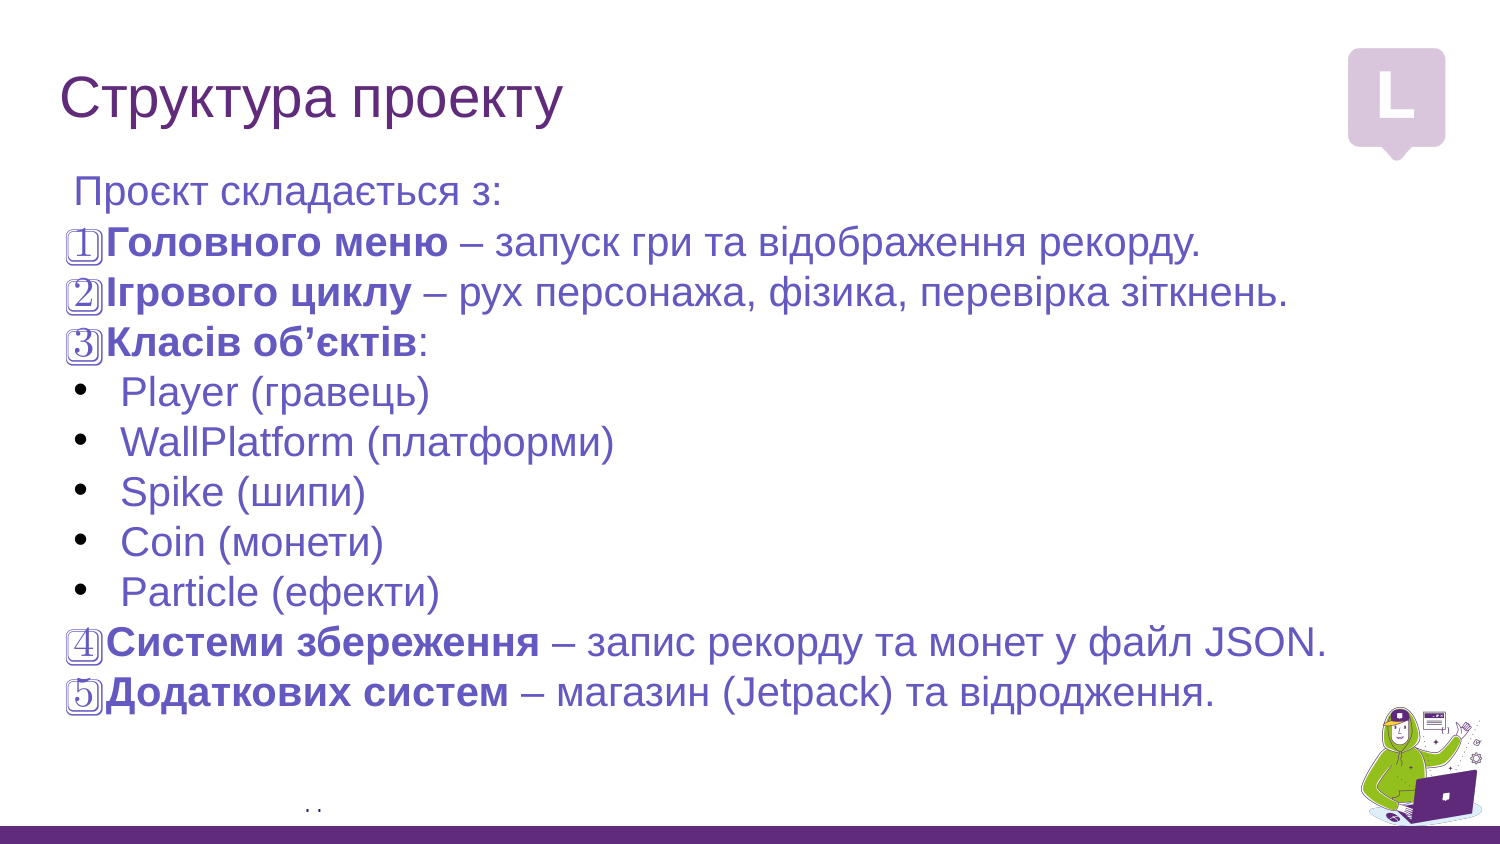

Структура проекту
Проєкт складається з:
1️⃣ Головного меню – запуск гри та відображення рекорду.
2️⃣ Ігрового циклу – рух персонажа, фізика, перевірка зіткнень.
3️⃣ Класів об’єктів:
Player (гравець)
WallPlatform (платформи)
Spike (шипи)
Coin (монети)
Particle (ефекти)
4️⃣ Системи збереження – запис рекорду та монет у файл JSON.
5️⃣ Додаткових систем – магазин (Jetpack) та відродження.

Знайомство з викладачем